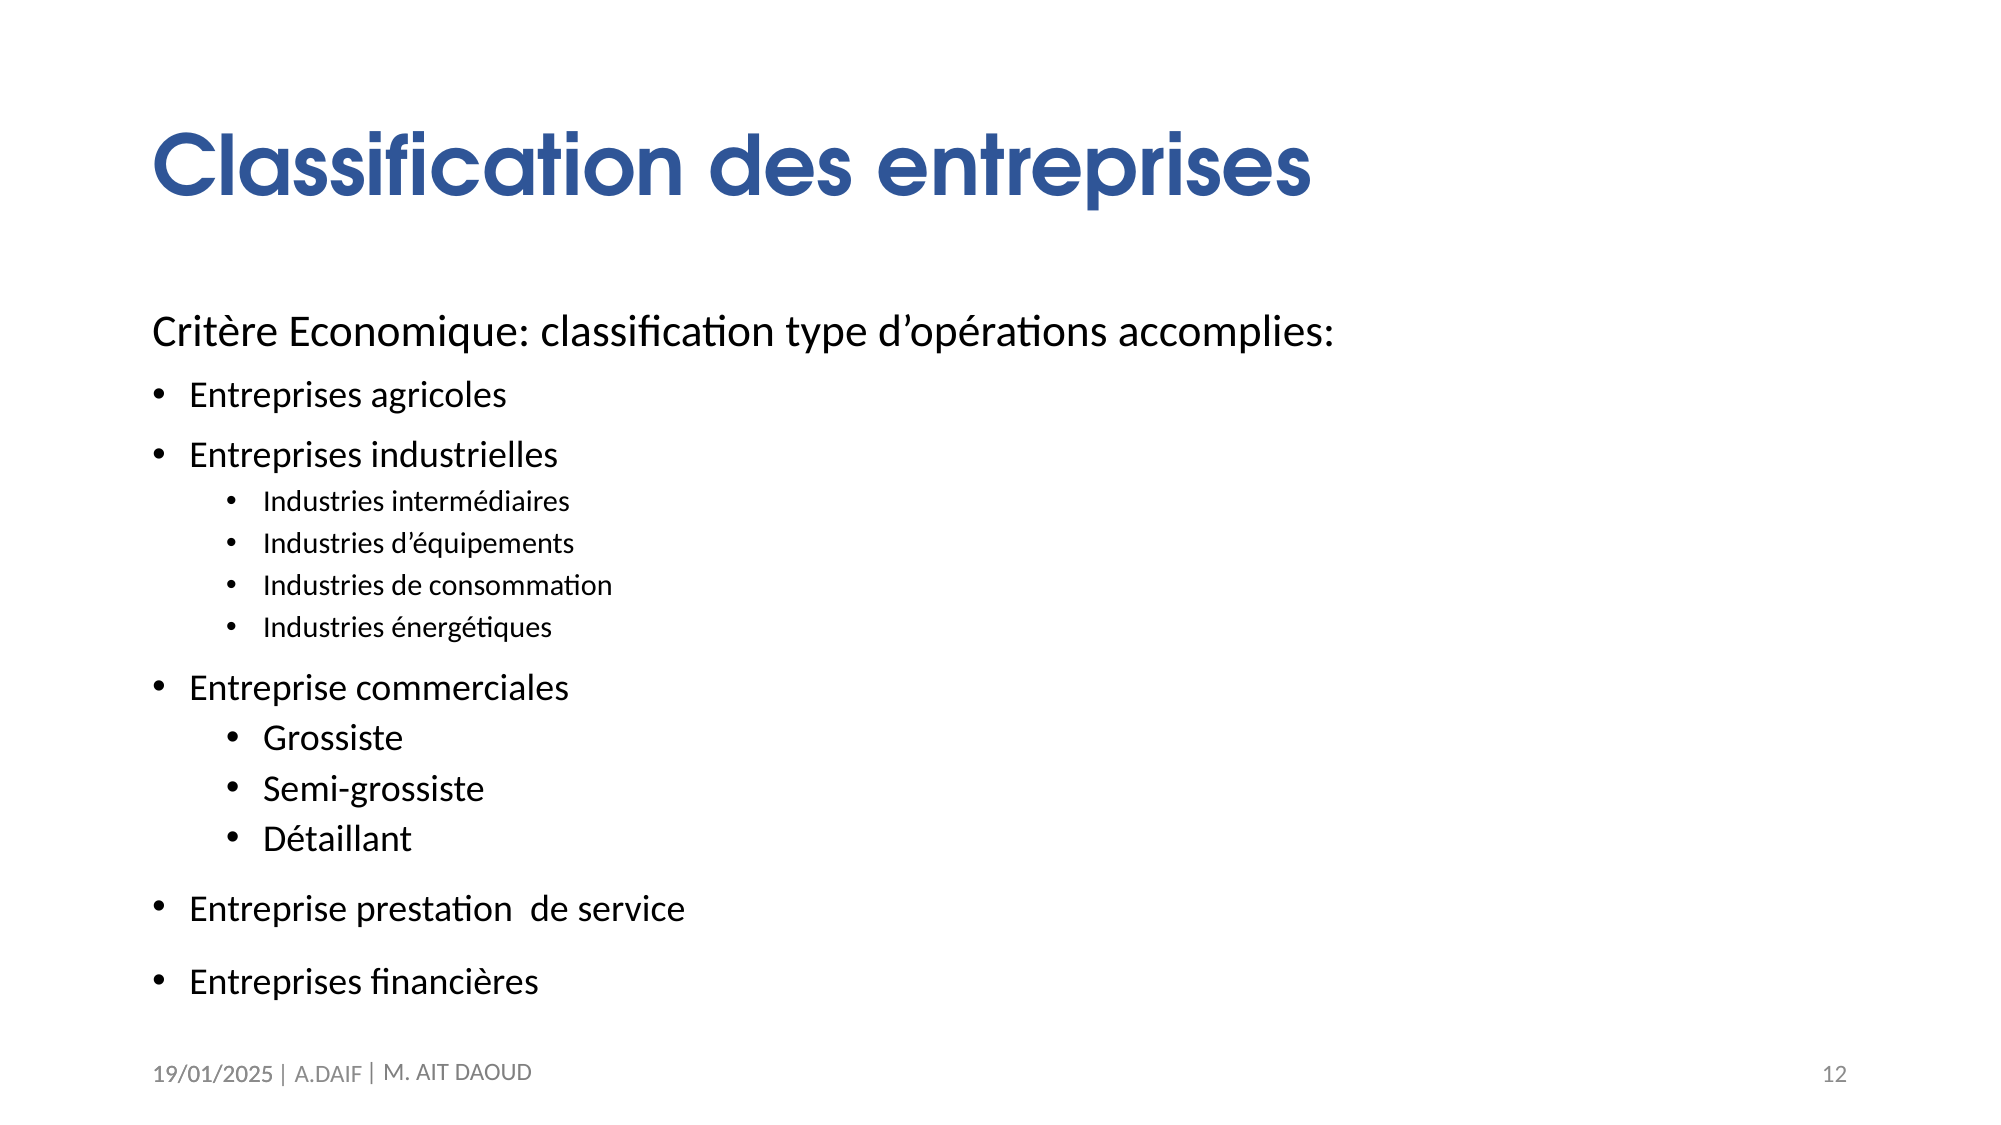

# Classification des entreprises
Critère Economique: classification type d’opérations accomplies:
Entreprises agricoles
Entreprises industrielles
Industries intermédiaires
Industries d’équipements
Industries de consommation
Industries énergétiques
Entreprise commerciales
Grossiste
Semi-grossiste
Détaillant
Entreprise prestation  de service
Entreprises financières

19/01/2025
12